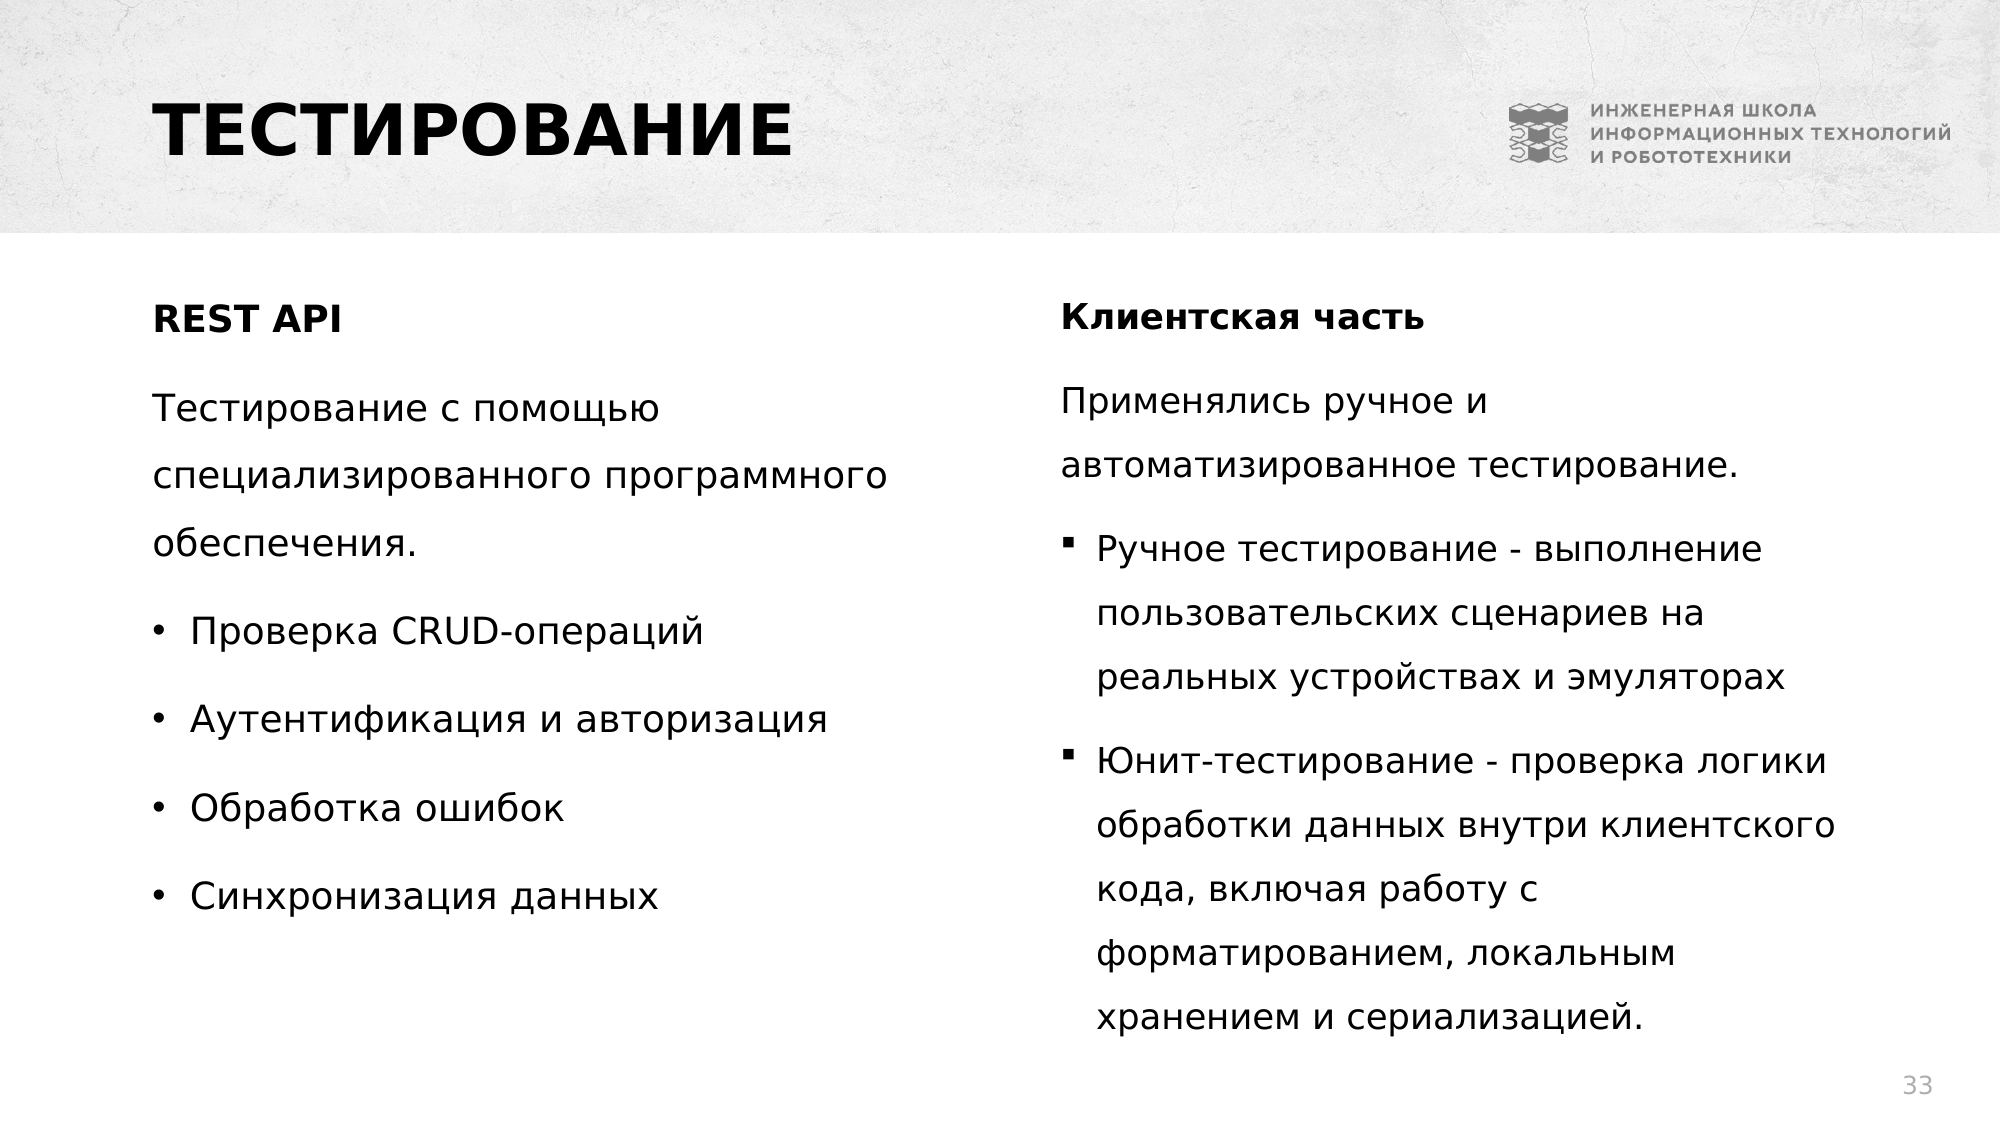

# Тестирование
REST API
Тестирование с помощью специализированного программного обеспечения.
Проверка CRUD-операций
Аутентификация и авторизация
Обработка ошибок
Синхронизация данных

Клиентская часть
Применялись ручное и автоматизированное тестирование.
Ручное тестирование - выполнение пользовательских сценариев на реальных устройствах и эмуляторах
Юнит-тестирование - проверка логики обработки данных внутри клиентского кода, включая работу с форматированием, локальным хранением и сериализацией.
33